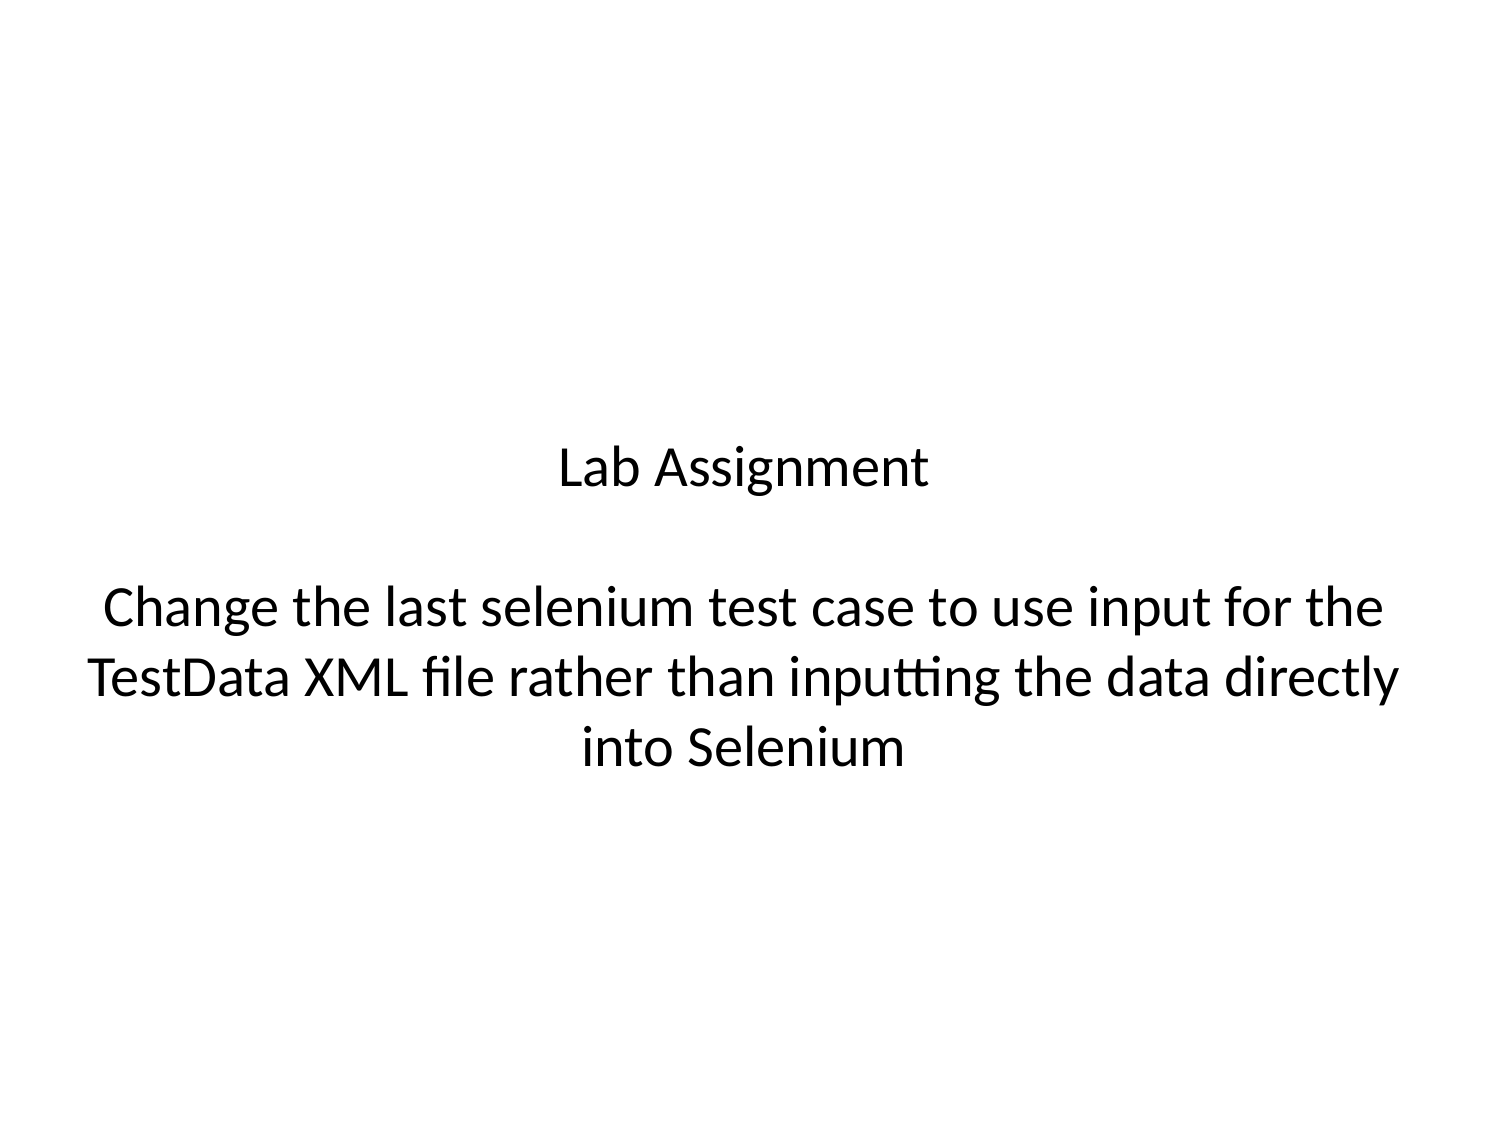

Lab Assignment

Change the last selenium test case to use input for the TestData XML file rather than inputting the data directly into Selenium